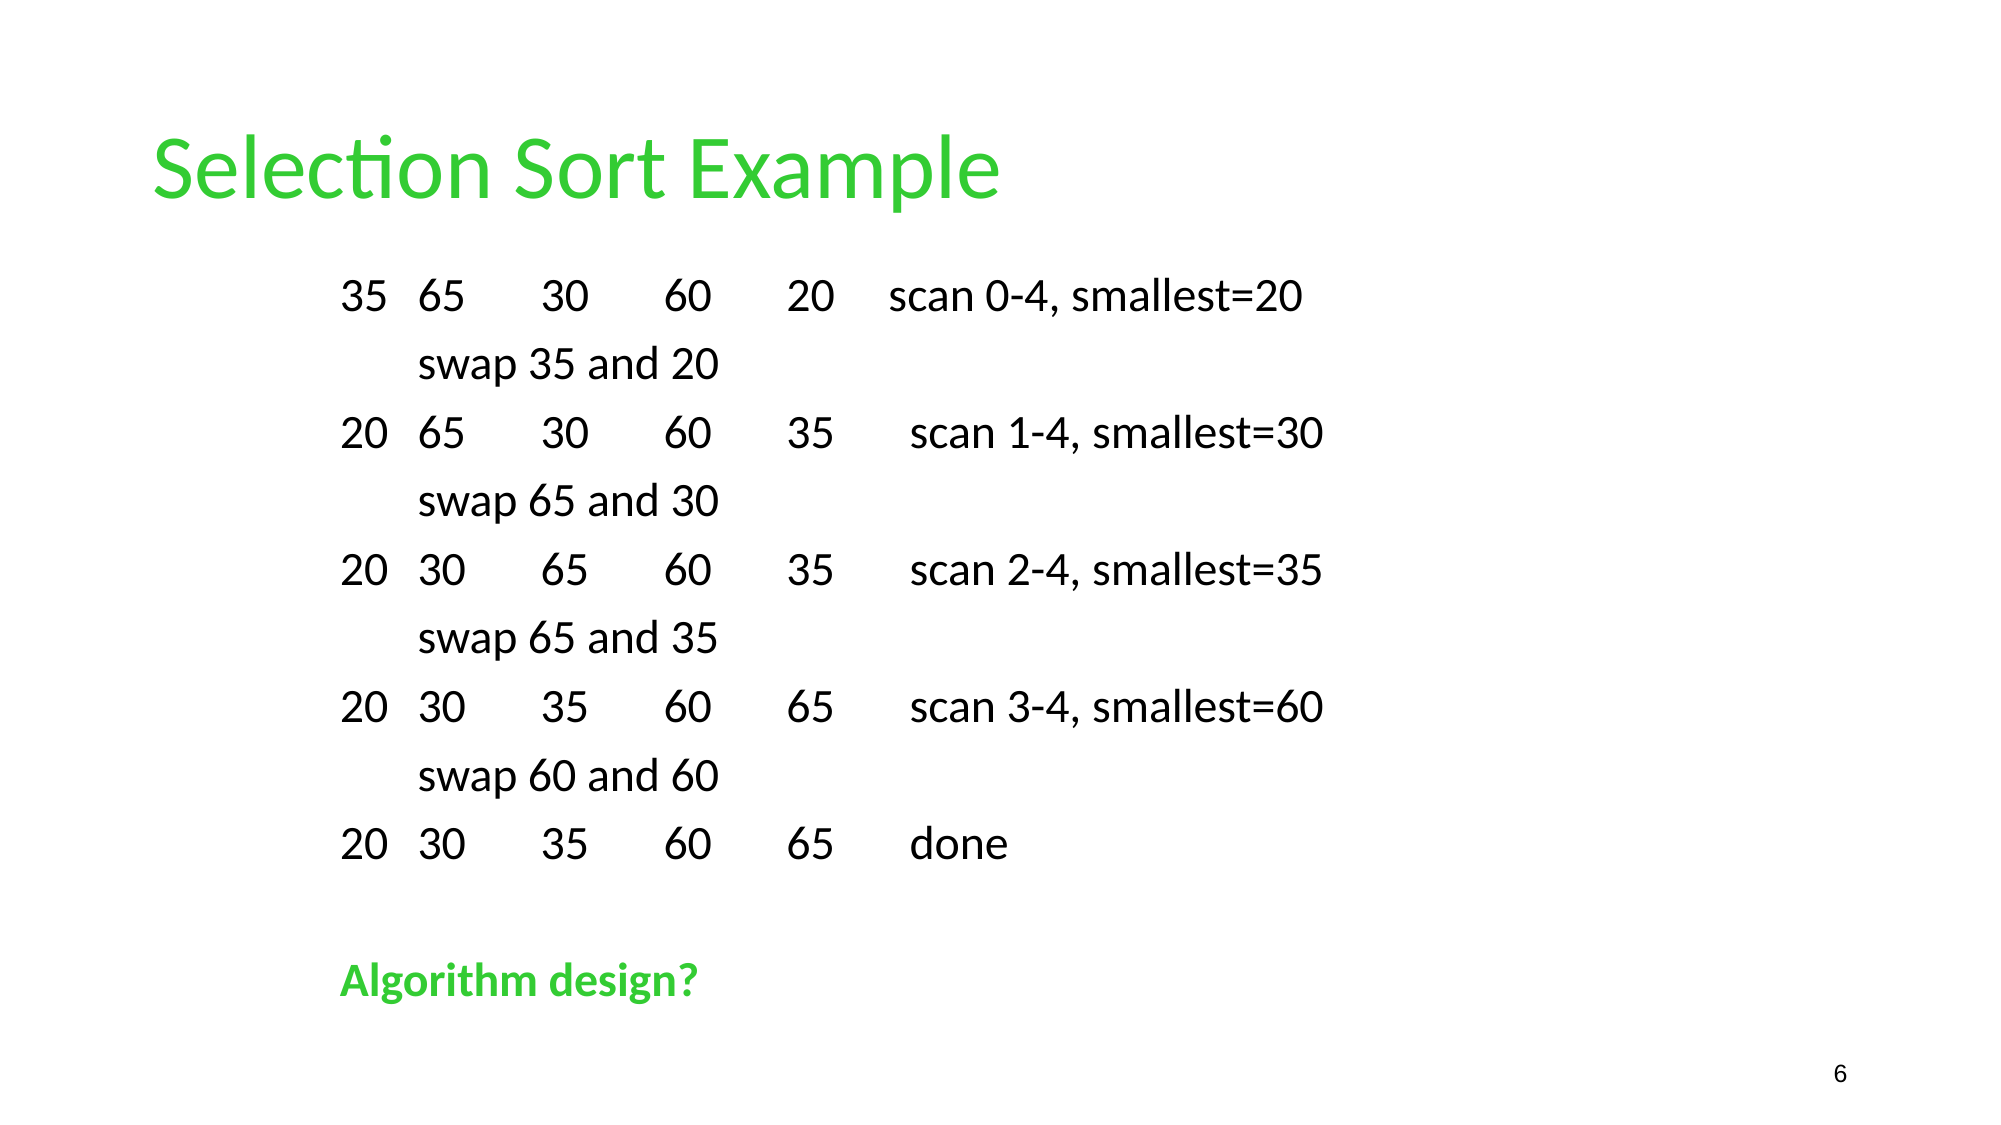

# Selection Sort Example
35		65	30	60	20     scan 0-4, smallest=20
						swap 35 and 20
20		65	30	60	35	scan 1-4, smallest=30
						swap 65 and 30
20		30	65	60	35	scan 2-4, smallest=35
						swap 65 and 35
20		30	35	60	65	scan 3-4, smallest=60
						swap 60 and 60
30	35	60	65	done

Algorithm design?
6